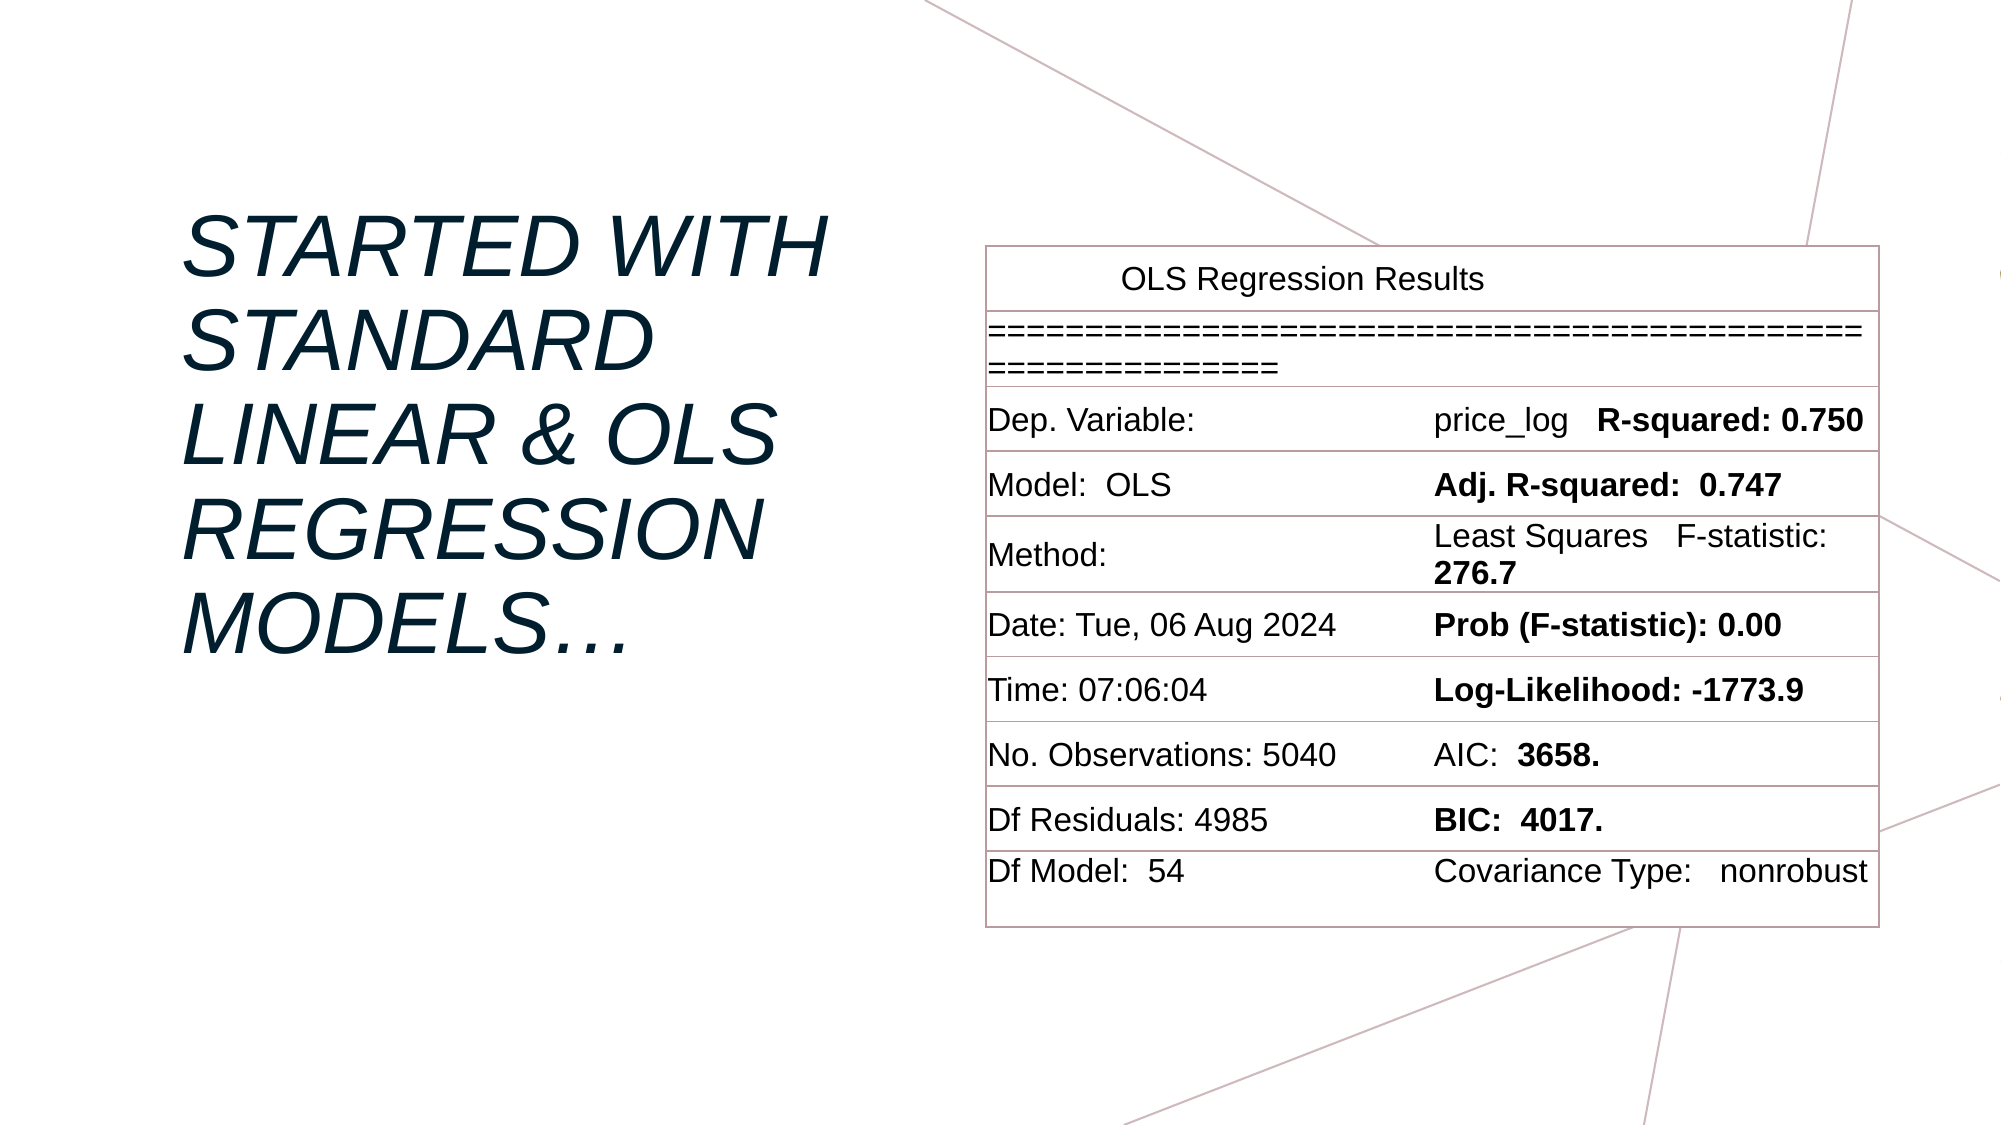

# Started with Standard Linear & OLS Regression Models…
| OLS Regression Results |  |
| --- | --- |
| ============================================================ |  |
| Dep. Variable: | price\_log R-squared: 0.750 |
| Model: OLS | Adj. R-squared: 0.747 |
| Method: | Least Squares F-statistic: 276.7 |
| Date: Tue, 06 Aug 2024 | Prob (F-statistic): 0.00 |
| Time: 07:06:04 | Log-Likelihood: -1773.9 |
| No. Observations: 5040 | AIC: 3658. |
| Df Residuals: 4985 | BIC: 4017. |
| Df Model: 54 | Covariance Type: nonrobust |